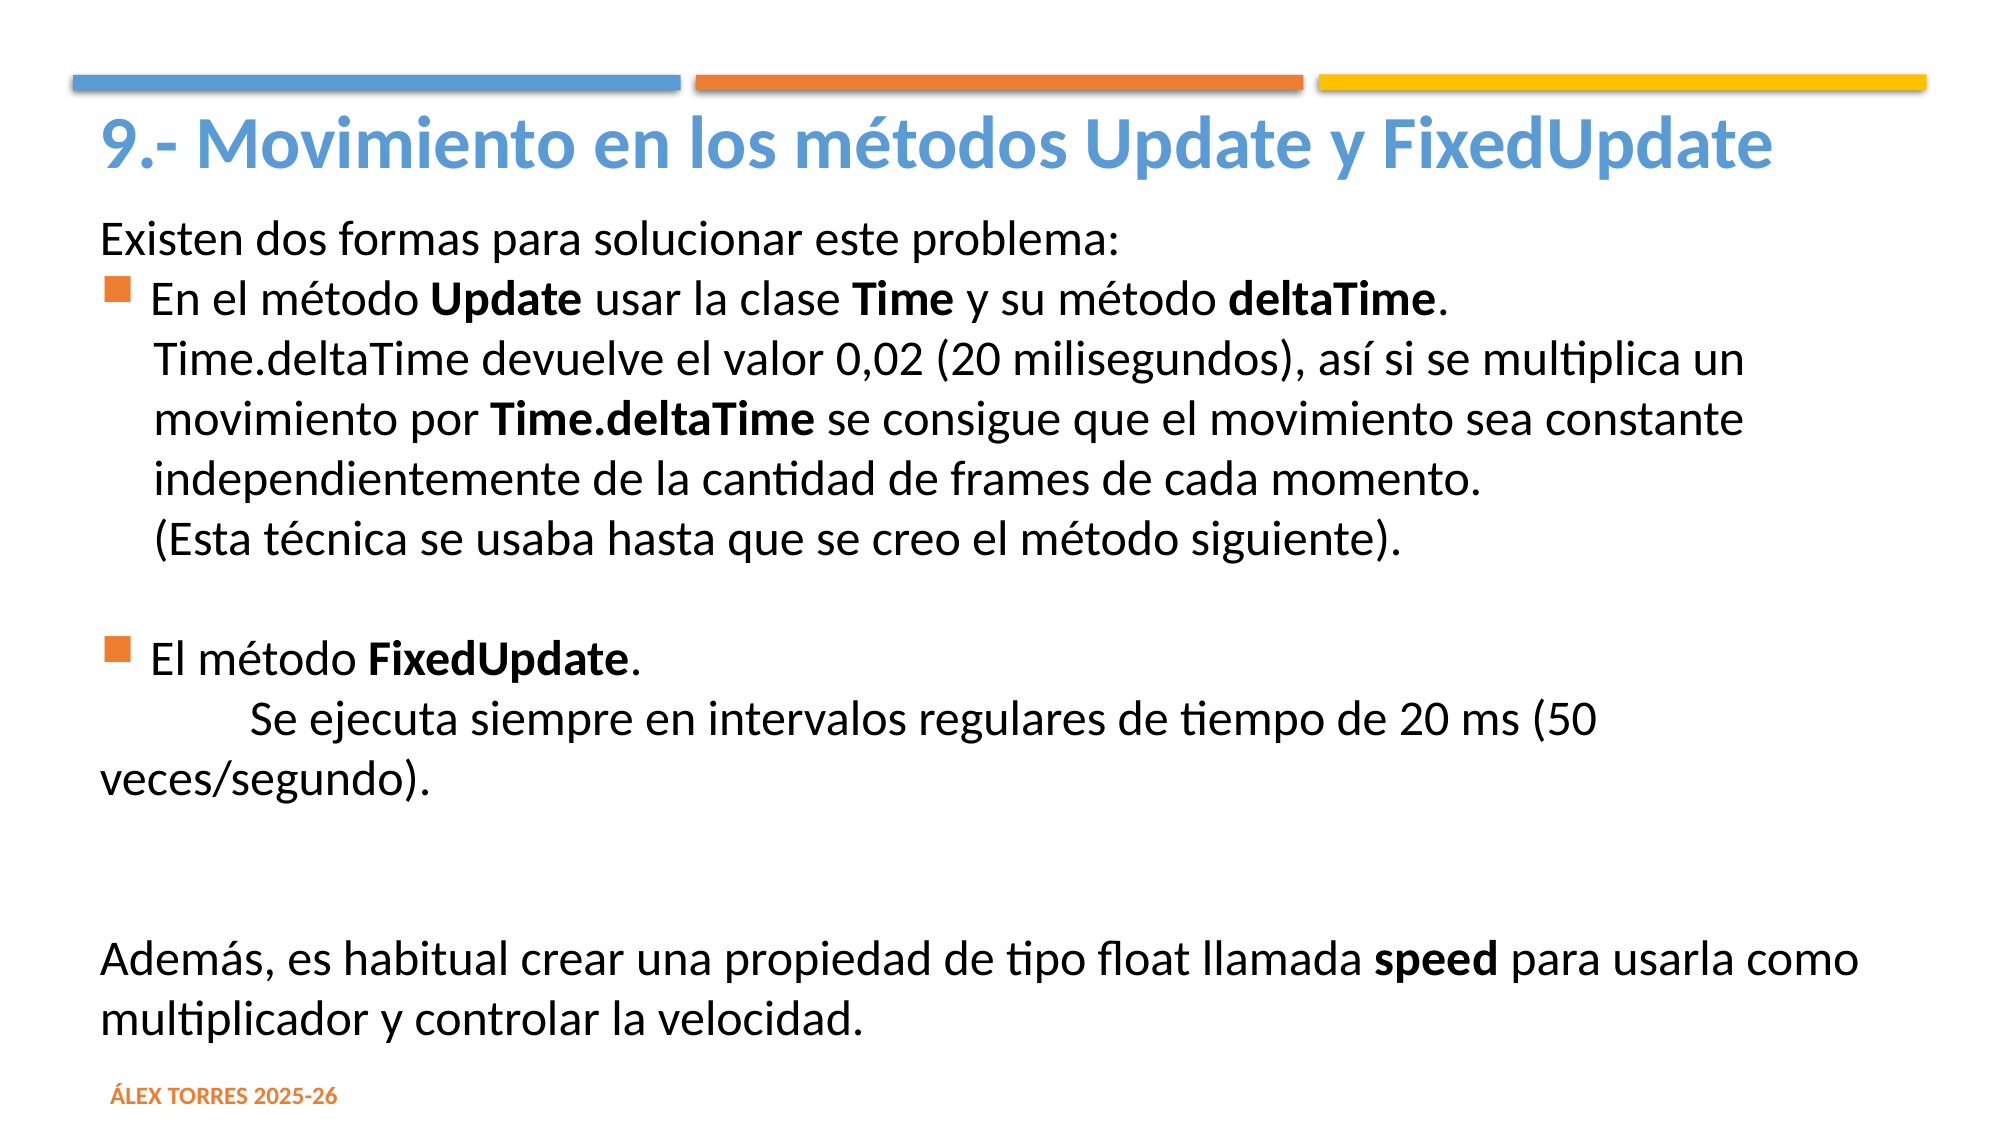

9.- Movimiento en los métodos Update y FixedUpdate
Existen dos formas para solucionar este problema:
En el método Update usar la clase Time y su método deltaTime.
Time.deltaTime devuelve el valor 0,02 (20 milisegundos), así si se multiplica un movimiento por Time.deltaTime se consigue que el movimiento sea constante independientemente de la cantidad de frames de cada momento.
(Esta técnica se usaba hasta que se creo el método siguiente).

El método FixedUpdate.
	Se ejecuta siempre en intervalos regulares de tiempo de 20 ms (50 veces/segundo).

Además, es habitual crear una propiedad de tipo float llamada speed para usarla como multiplicador y controlar la velocidad.